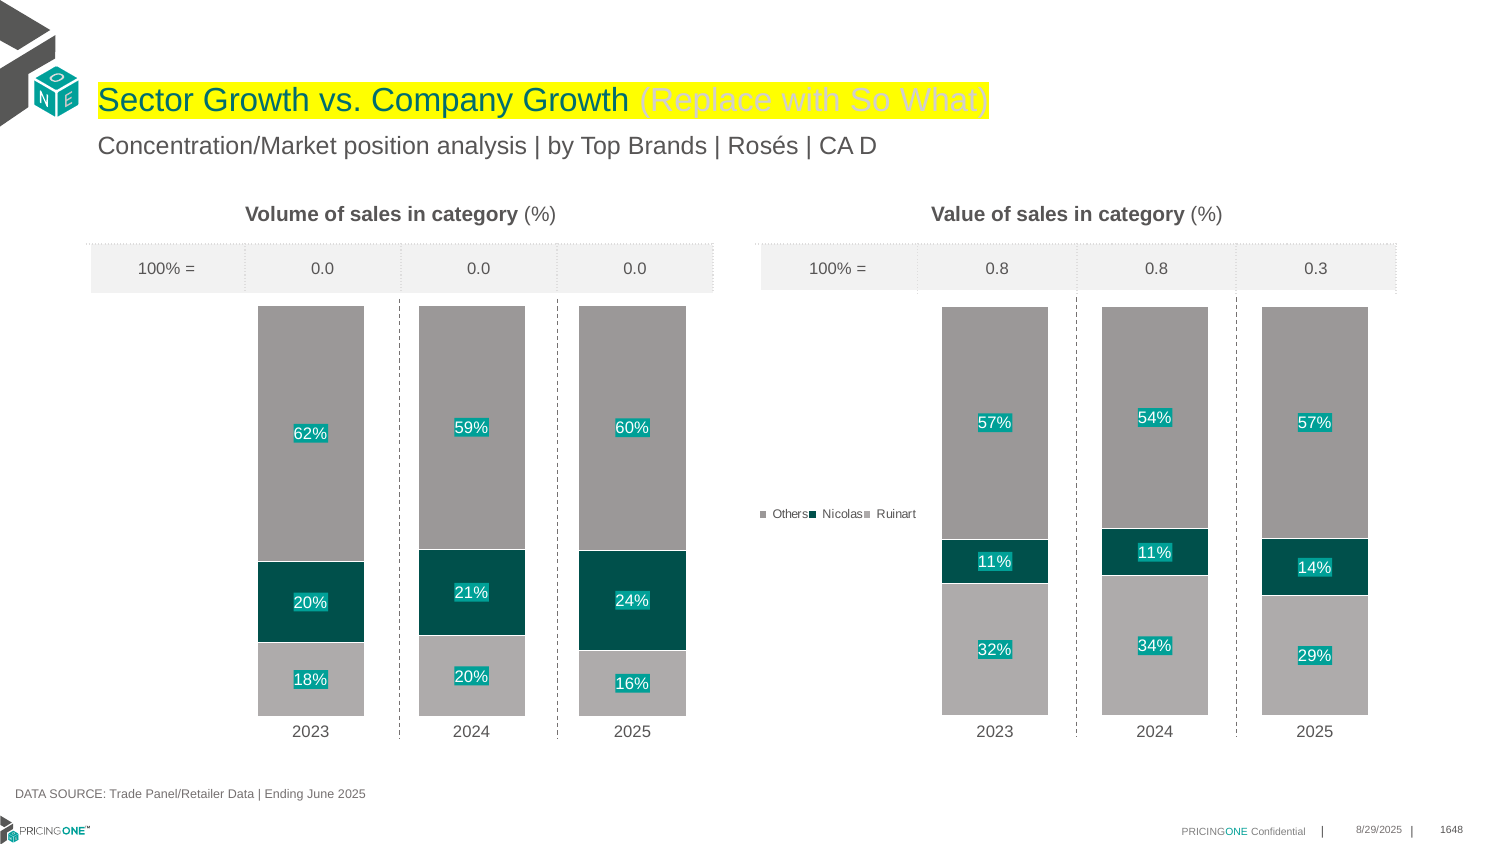

# Sector Growth vs. Company Growth (Replace with So What)
Concentration/Market position analysis | by Top Brands | Rosés | CA D
| Volume of sales in category (%) |  |  |  |
| --- | --- | --- | --- |
| 100% = | 0.0 | 0.0 | 0.0 |
| Value of sales in category (%) |  |  |  |
| --- | --- | --- | --- |
| 100% = | 0.8 | 0.8 | 0.3 |

### Chart

| Category | Ruinart | Nicolas | Others |
|---|---|---|---|
| 2023 | 0.1790432427997046 | 0.1987363584147042 | 0.6222203987855913 |
| 2024 | 0.19709760030351892 | 0.2097126055202504 | 0.5931897941762306 |
| 2025 | 0.16091370558375634 | 0.2434010152284264 | 0.5956852791878172 |

### Chart

| Category | Ruinart | Nicolas | Others |
|---|---|---|---|
| 2023 | 0.32301892923111697 | 0.10742535850638137 | 0.5695557122625017 |
| 2024 | 0.3421481581935326 | 0.11359955965761784 | 0.5442522821488495 |
| 2025 | 0.2937713591941963 | 0.13758693566760596 | 0.5686417051381977 |
DATA SOURCE: Trade Panel/Retailer Data | Ending June 2025

8/29/2025
1648